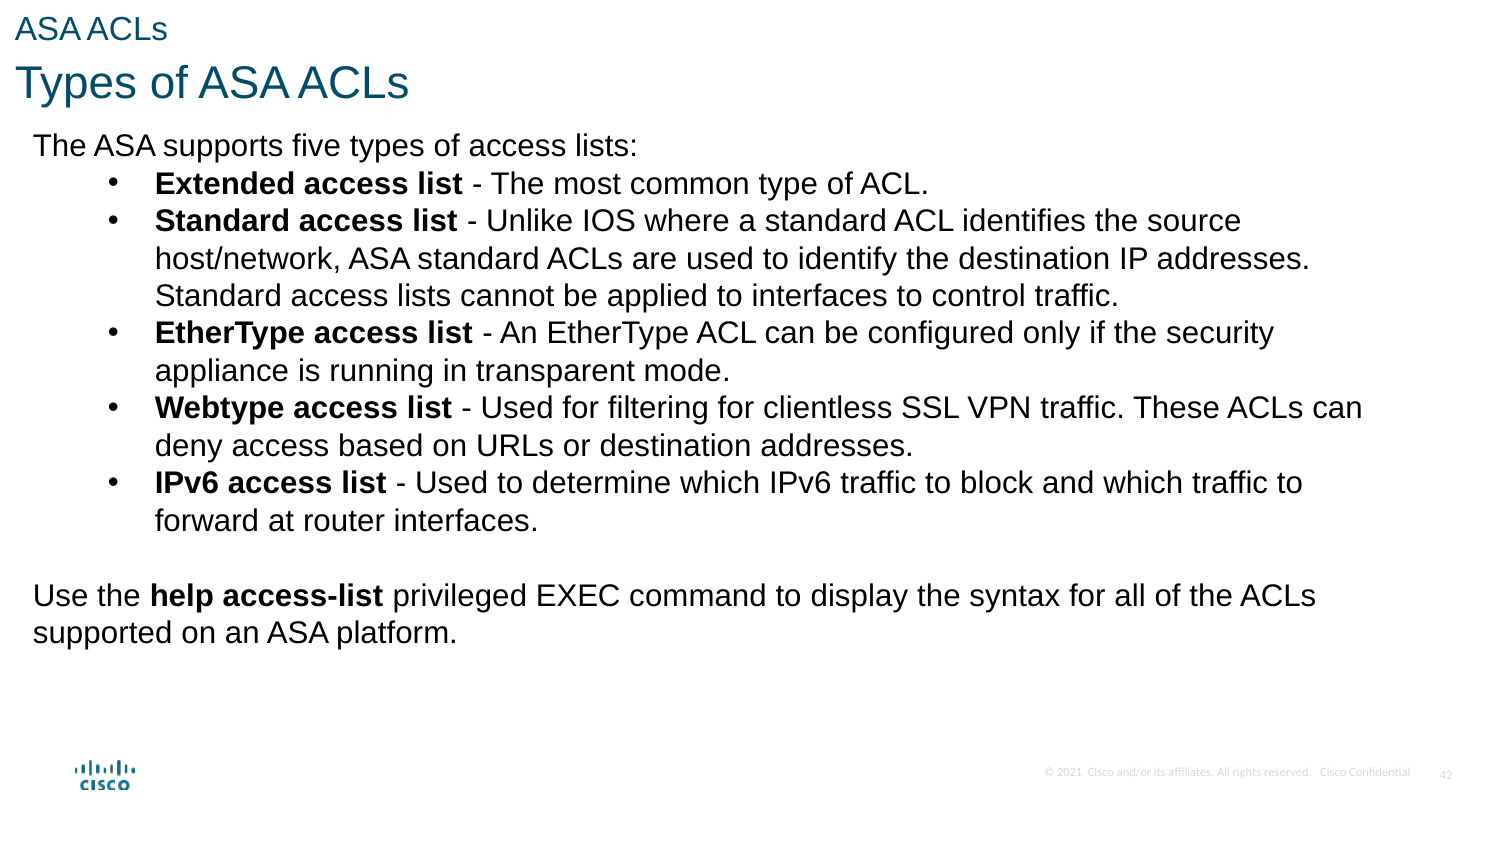

# ASA ACLs
Types of ASA ACLs
The ASA supports five types of access lists:
Extended access list - The most common type of ACL.
Standard access list - Unlike IOS where a standard ACL identifies the source host/network, ASA standard ACLs are used to identify the destination IP addresses. Standard access lists cannot be applied to interfaces to control traffic.
EtherType access list - An EtherType ACL can be configured only if the security appliance is running in transparent mode.
Webtype access list - Used for filtering for clientless SSL VPN traffic. These ACLs can deny access based on URLs or destination addresses.
IPv6 access list - Used to determine which IPv6 traffic to block and which traffic to forward at router interfaces.

Use the help access-list privileged EXEC command to display the syntax for all of the ACLs supported on an ASA platform.
42